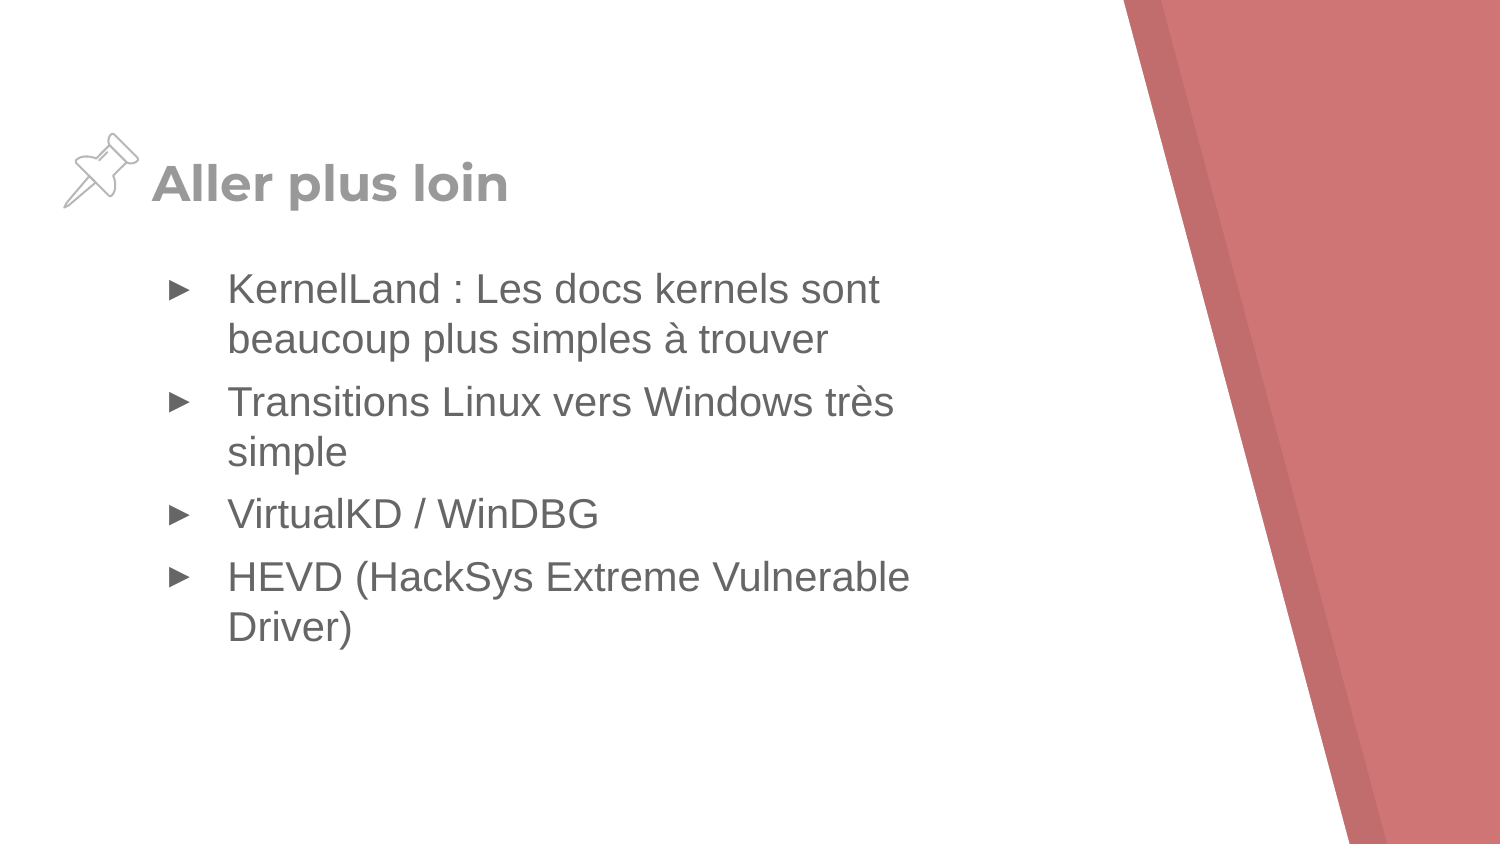

# Aller plus loin
KernelLand : Les docs kernels sont beaucoup plus simples à trouver
Transitions Linux vers Windows très simple
VirtualKD / WinDBG
HEVD (HackSys Extreme Vulnerable Driver)